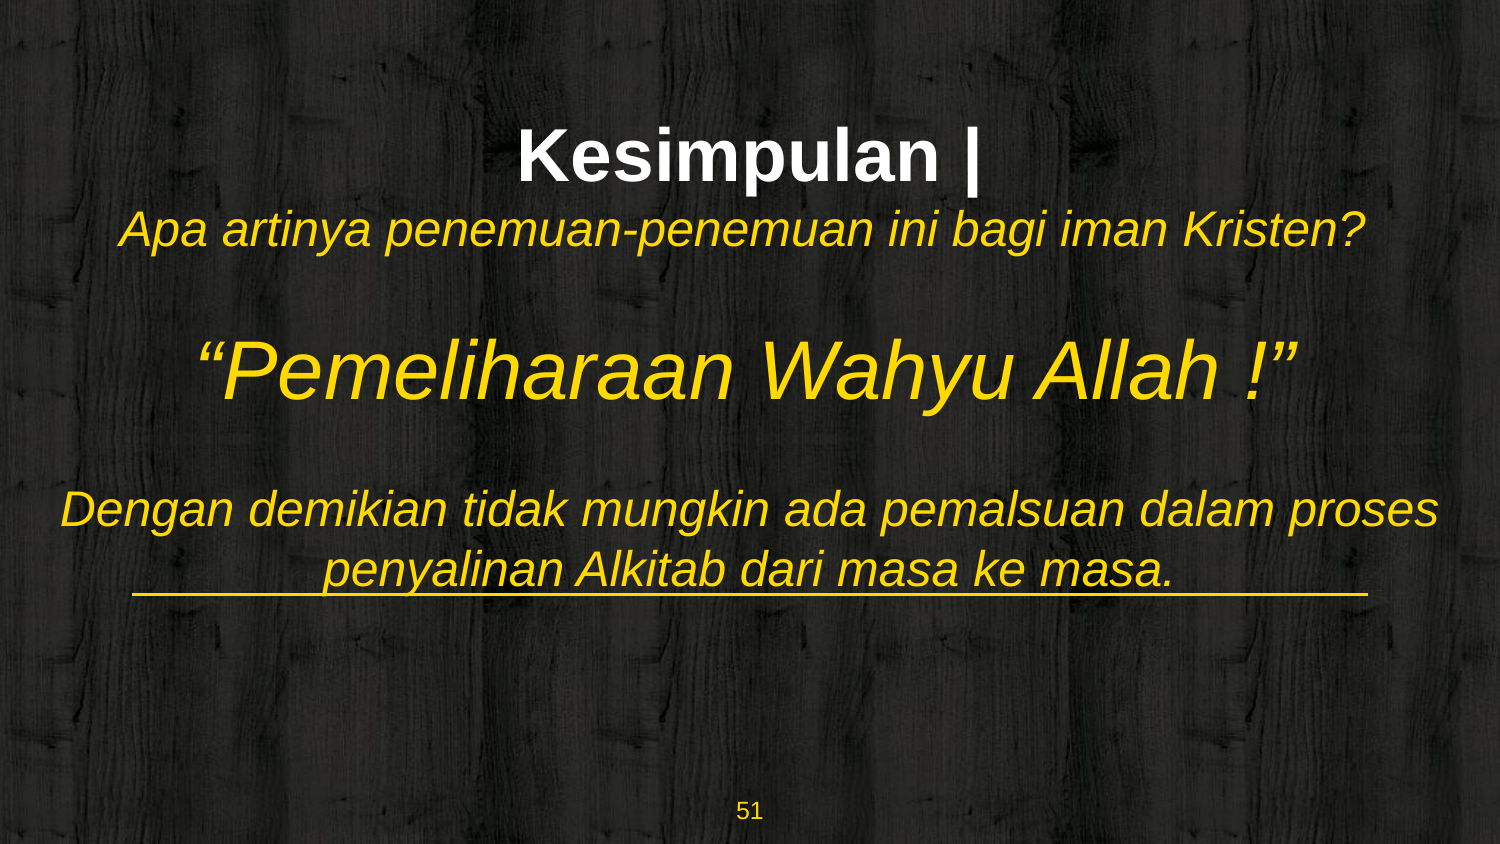

Kesimpulan |
Apa artinya penemuan-penemuan ini bagi iman Kristen?

 “Pemeliharaan Wahyu Allah !”

Dengan demikian tidak mungkin ada pemalsuan dalam proses penyalinan Alkitab dari masa ke masa.
51